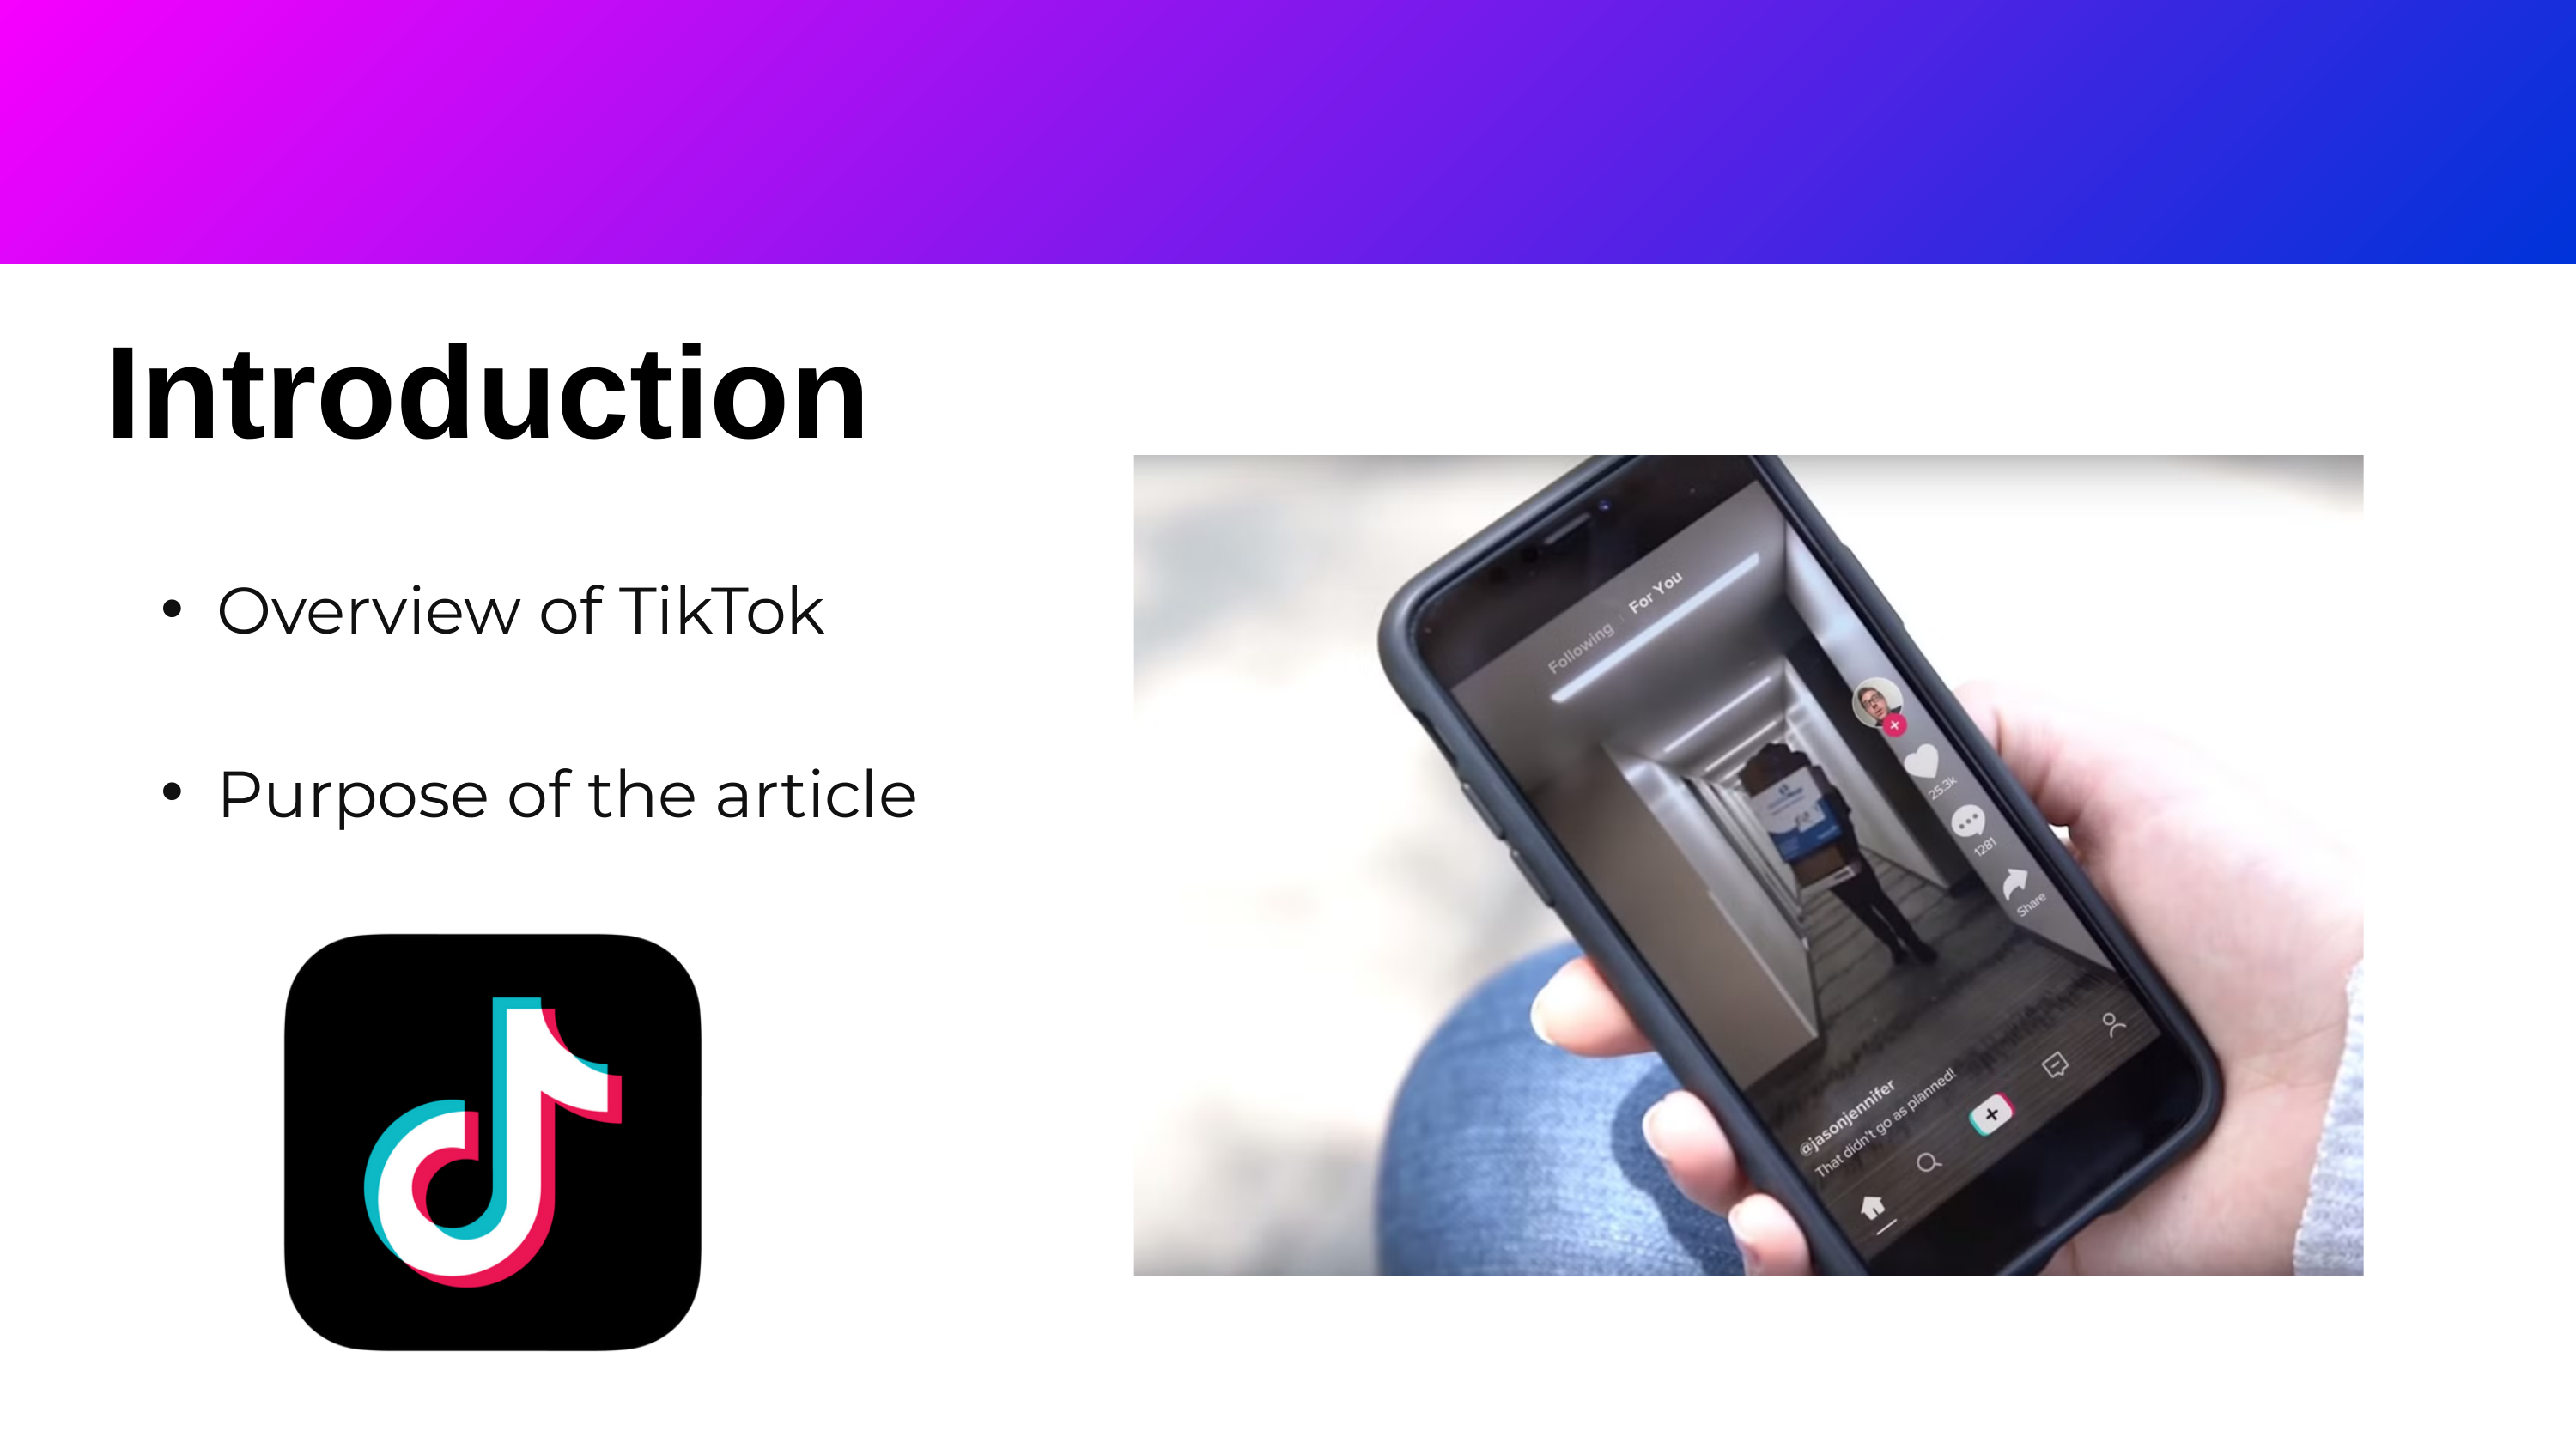

Introduction

Overview of TikTok

Purpose of the article